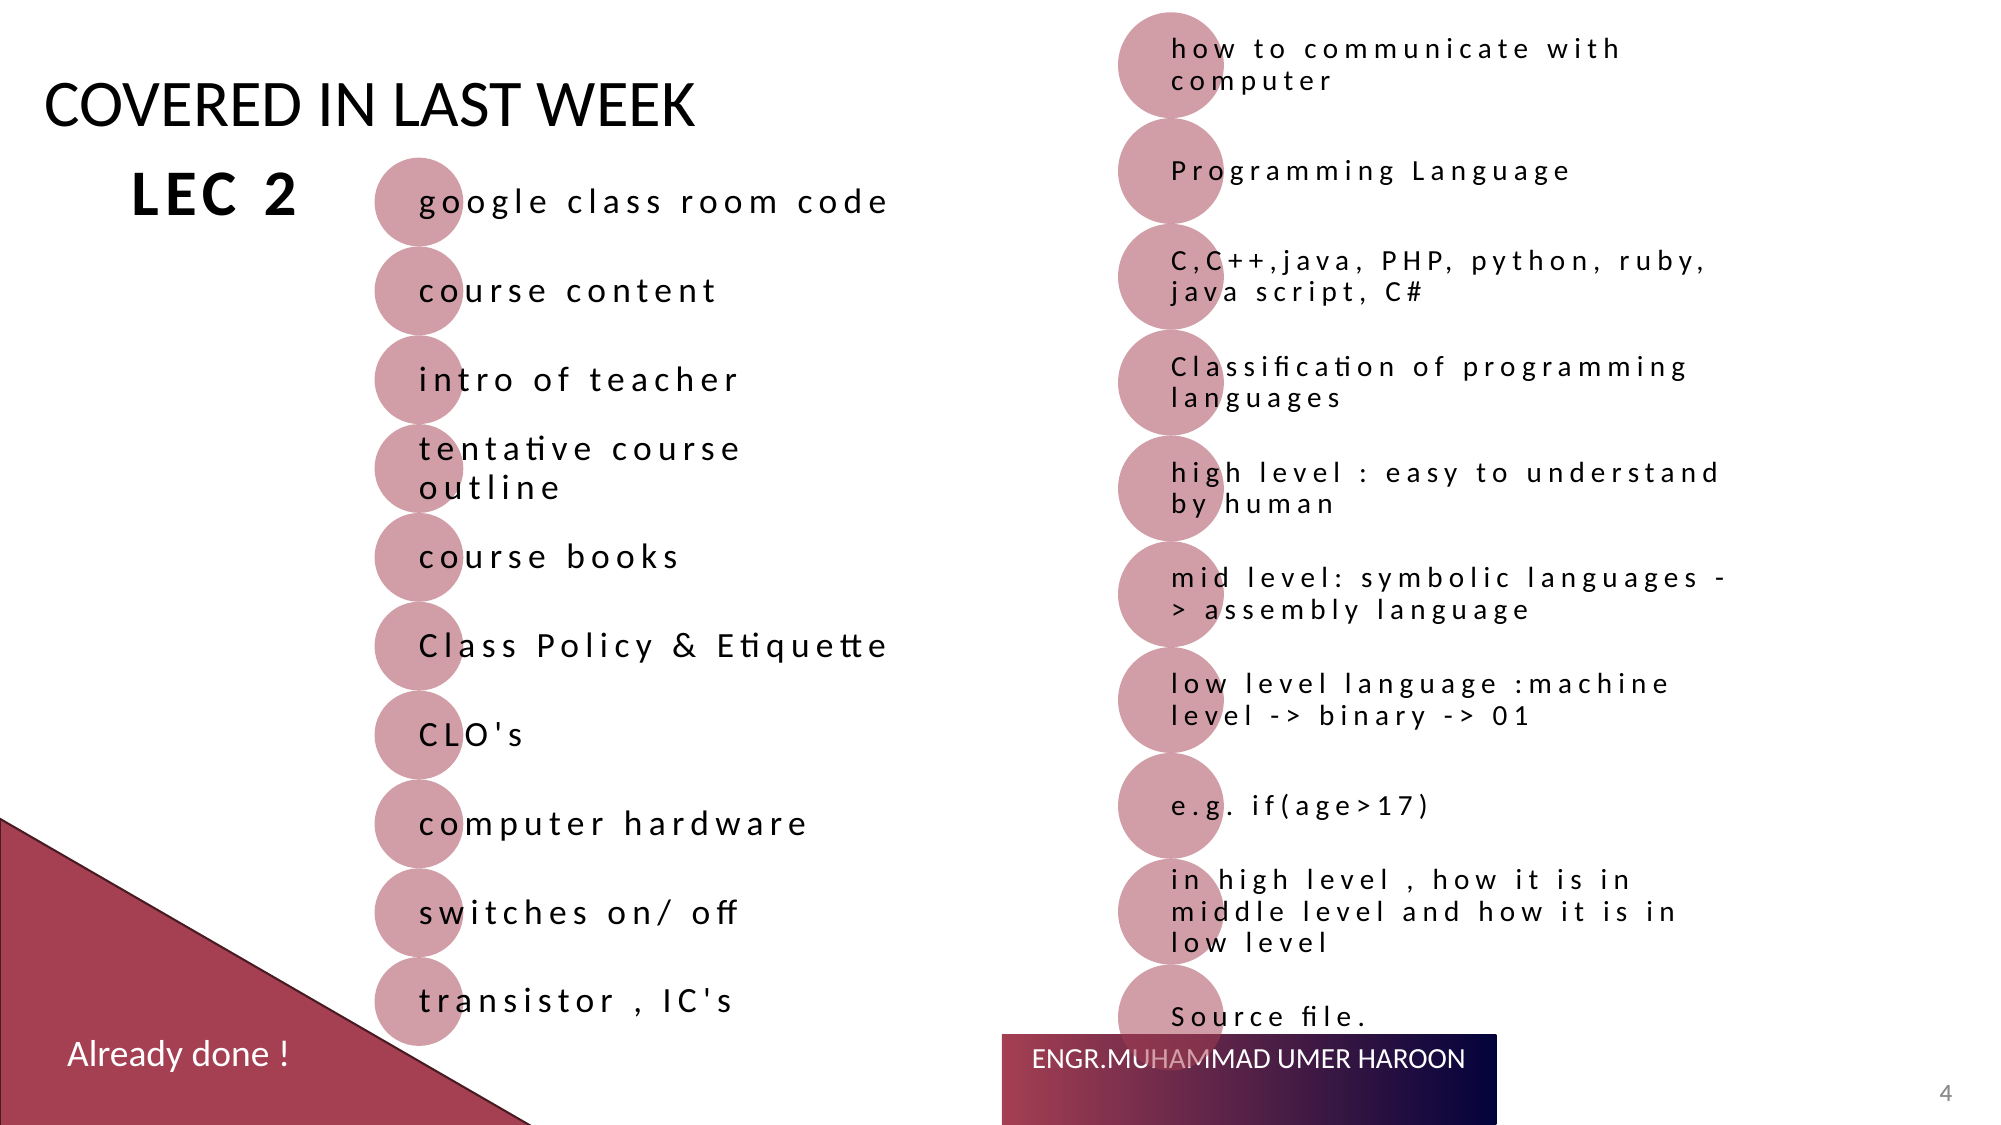

how to communicate with computer
Programming Language
C,C++,java, PHP, python, ruby, java script, C#
Classification of programming languages
high level : easy to understand by human
mid level: symbolic languages -> assembly language
low level language :machine level -> binary -> 01
e.g. if(age>17)
in high level , how it is in middle level and how it is in low level
Source file.
# COVERED IN LAST WEEK
LEC 2

google class room code
course content
intro of teacher
tentative course outline
course books
Class Policy & Etiquette
CLO's
computer hardware
switches on/ off
transistor , IC's

Already done !
4